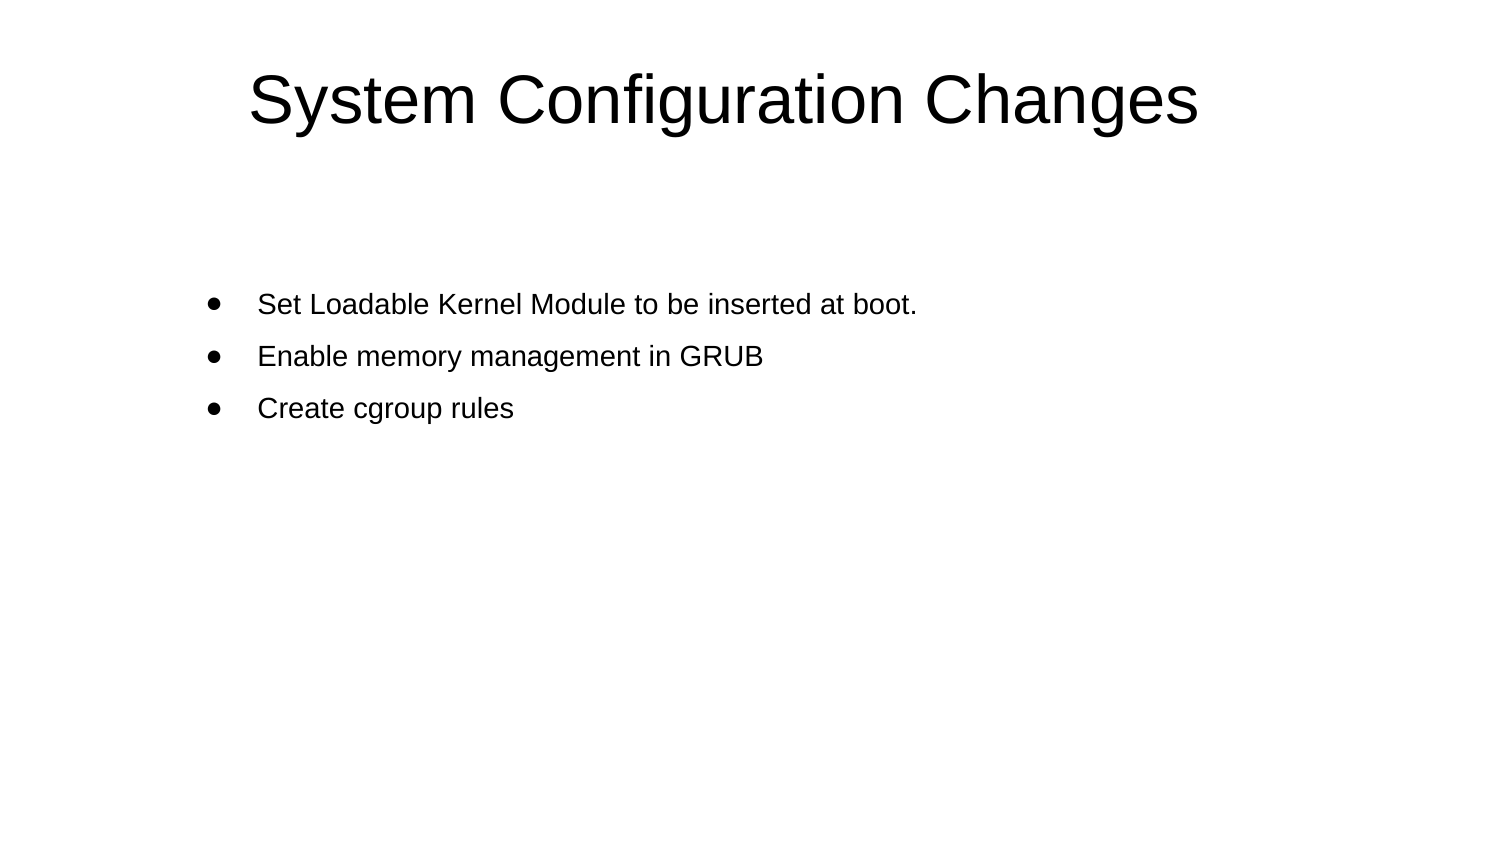

# System Configuration Changes
Set Loadable Kernel Module to be inserted at boot.
Enable memory management in GRUB
Create cgroup rules